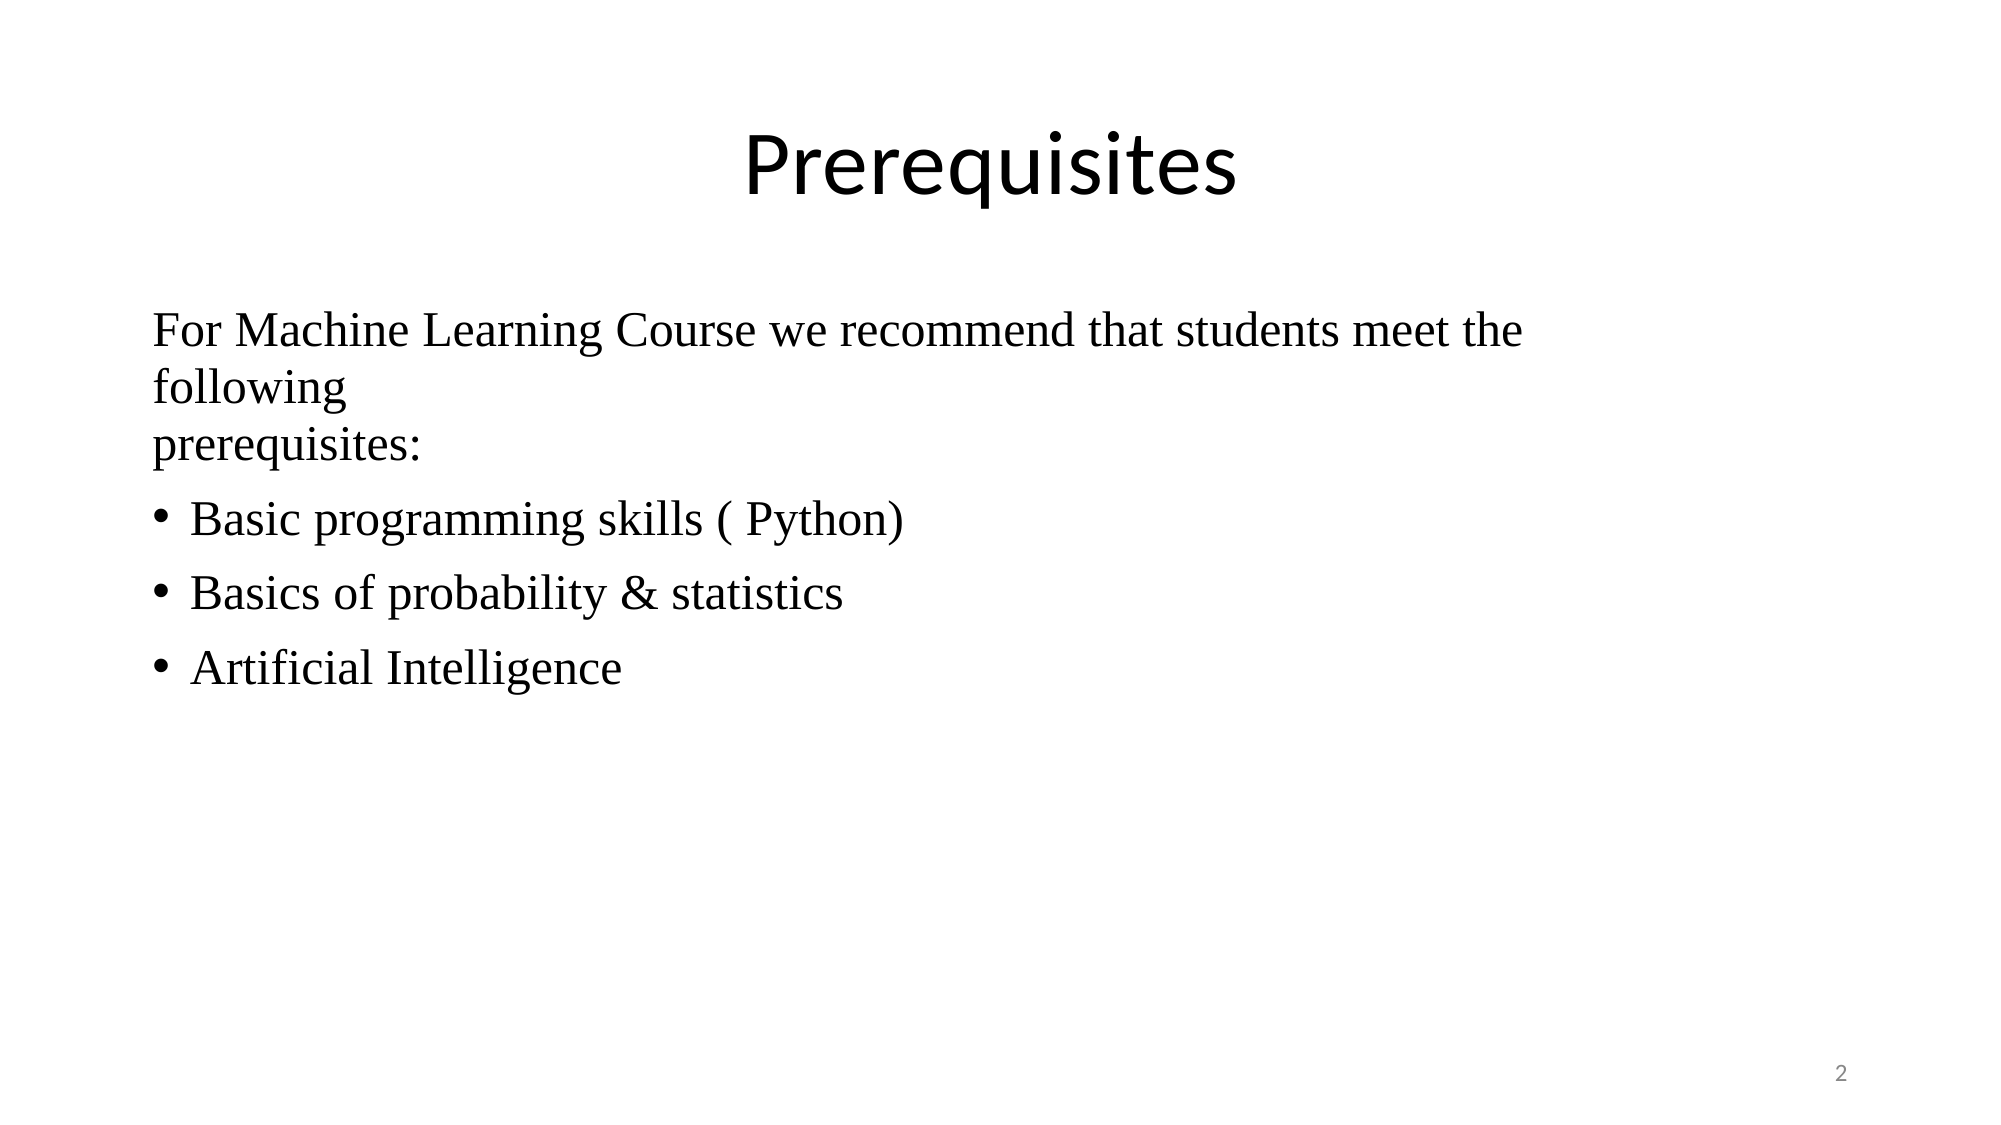

# Prerequisites
For Machine Learning Course we recommend that students meet the following
prerequisites:
Basic programming skills ( Python)
Basics of probability & statistics
Artificial Intelligence
2